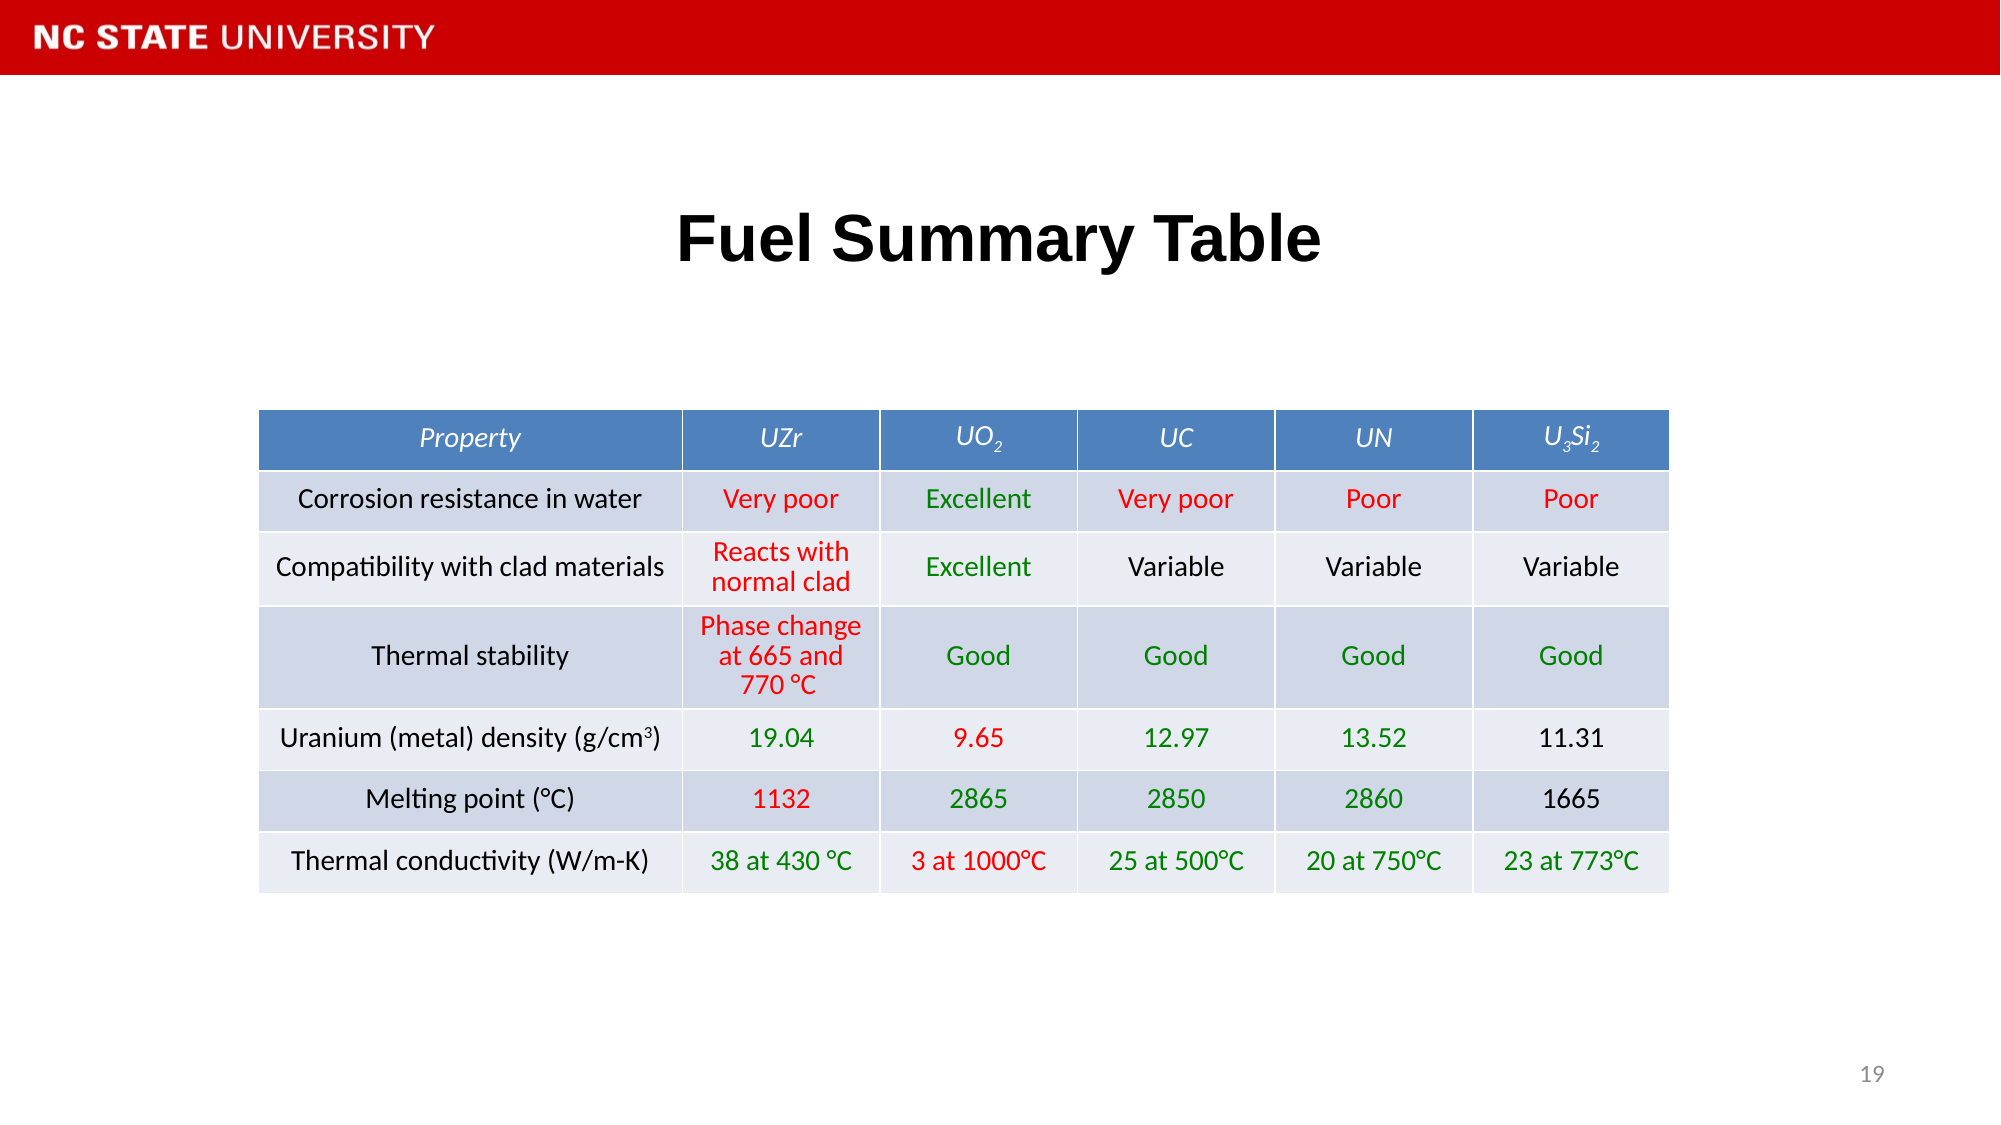

# Fuel Summary Table
| Property | UZr | UO2 | UC | UN | U3Si2 |
| --- | --- | --- | --- | --- | --- |
| Corrosion resistance in water | Very poor | Excellent | Very poor | Poor | Poor |
| Compatibility with clad materials | Reacts with normal clad | Excellent | Variable | Variable | Variable |
| Thermal stability | Phase change at 665 and 770 °C | Good | Good | Good | Good |
| Uranium (metal) density (g/cm3) | 19.04 | 9.65 | 12.97 | 13.52 | 11.31 |
| Melting point (°C) | 1132 | 2865 | 2850 | 2860 | 1665 |
| Thermal conductivity (W/m-K) | 38 at 430 °C | 3 at 1000°C | 25 at 500°C | 20 at 750°C | 23 at 773°C |
19